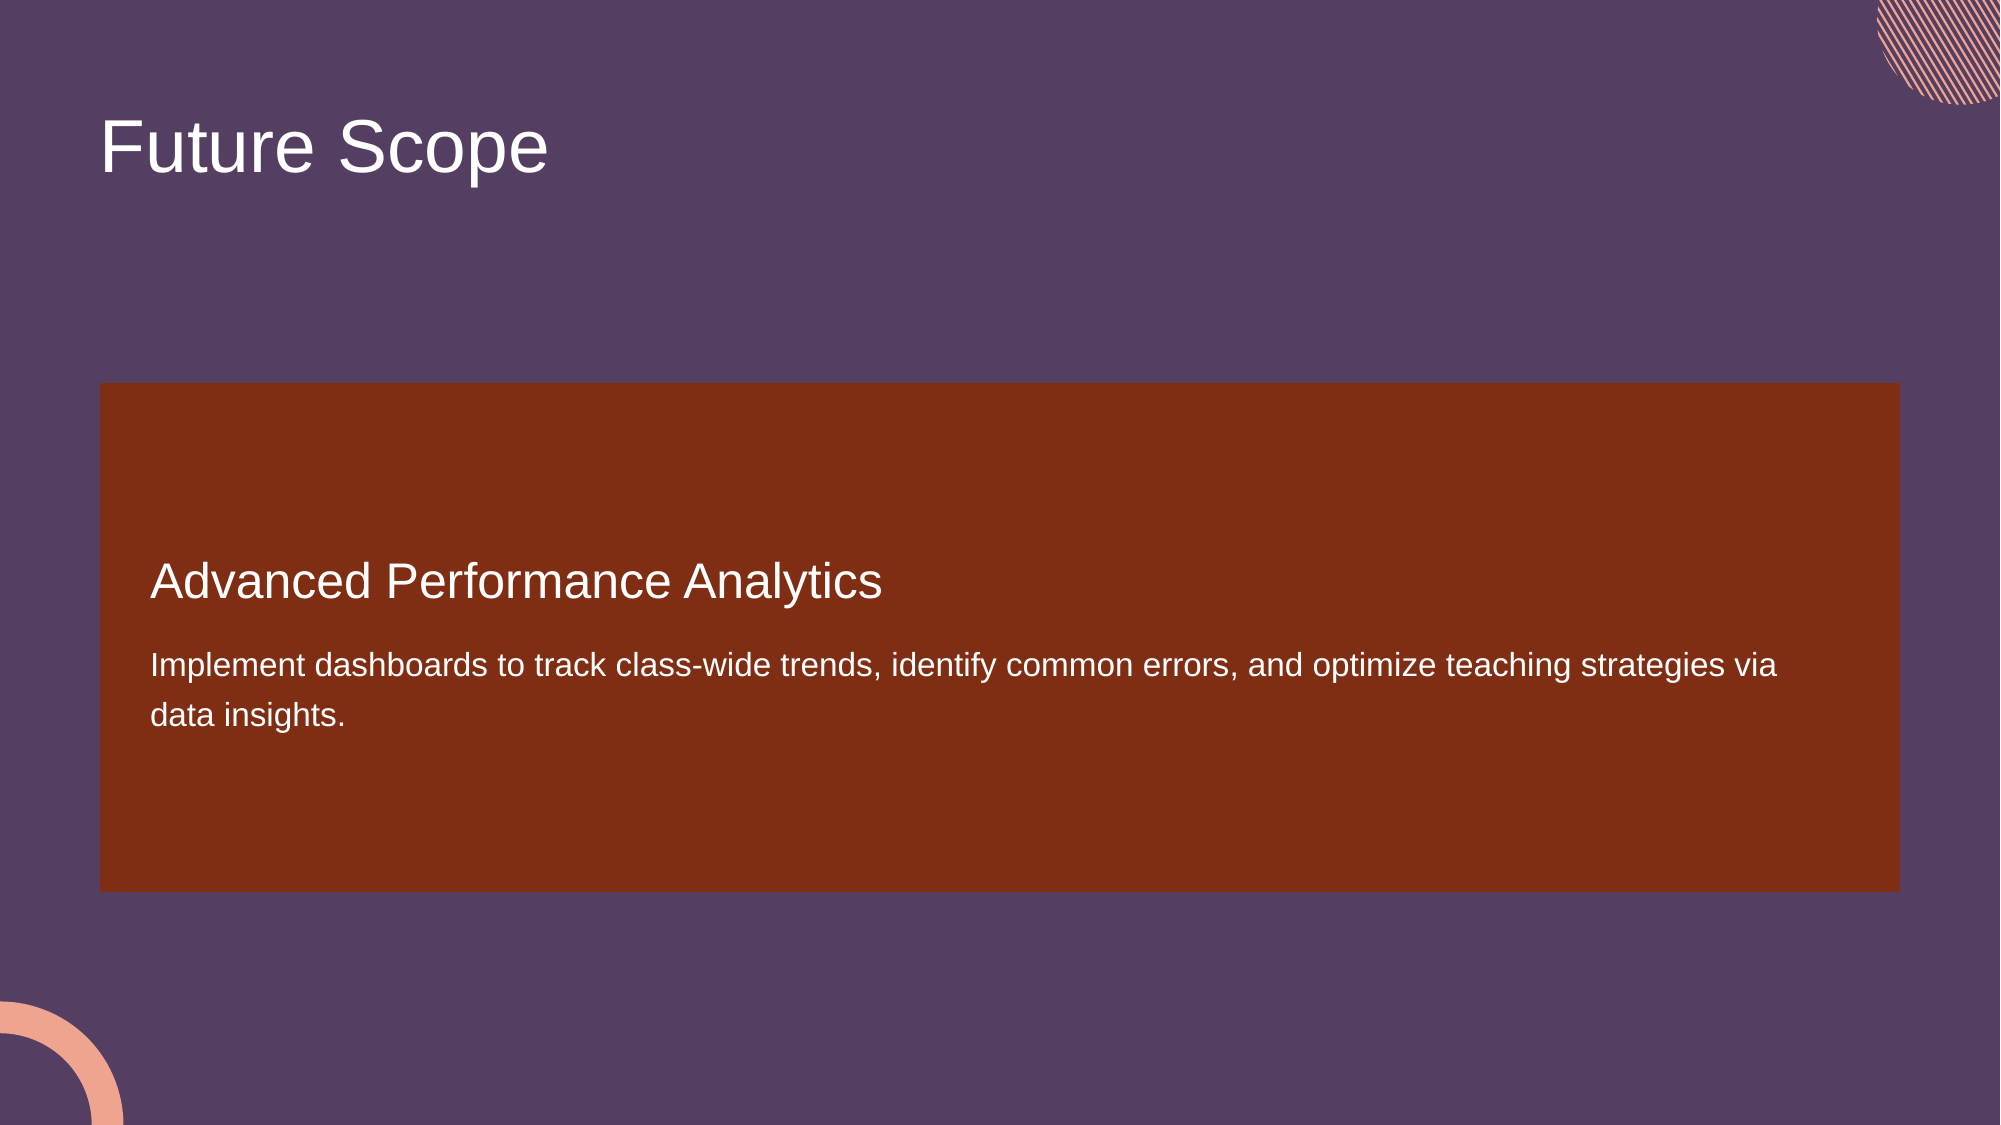

Future Scope

Advanced Performance Analytics
Implement dashboards to track class-wide trends, identify common errors, and optimize teaching strategies via data insights.